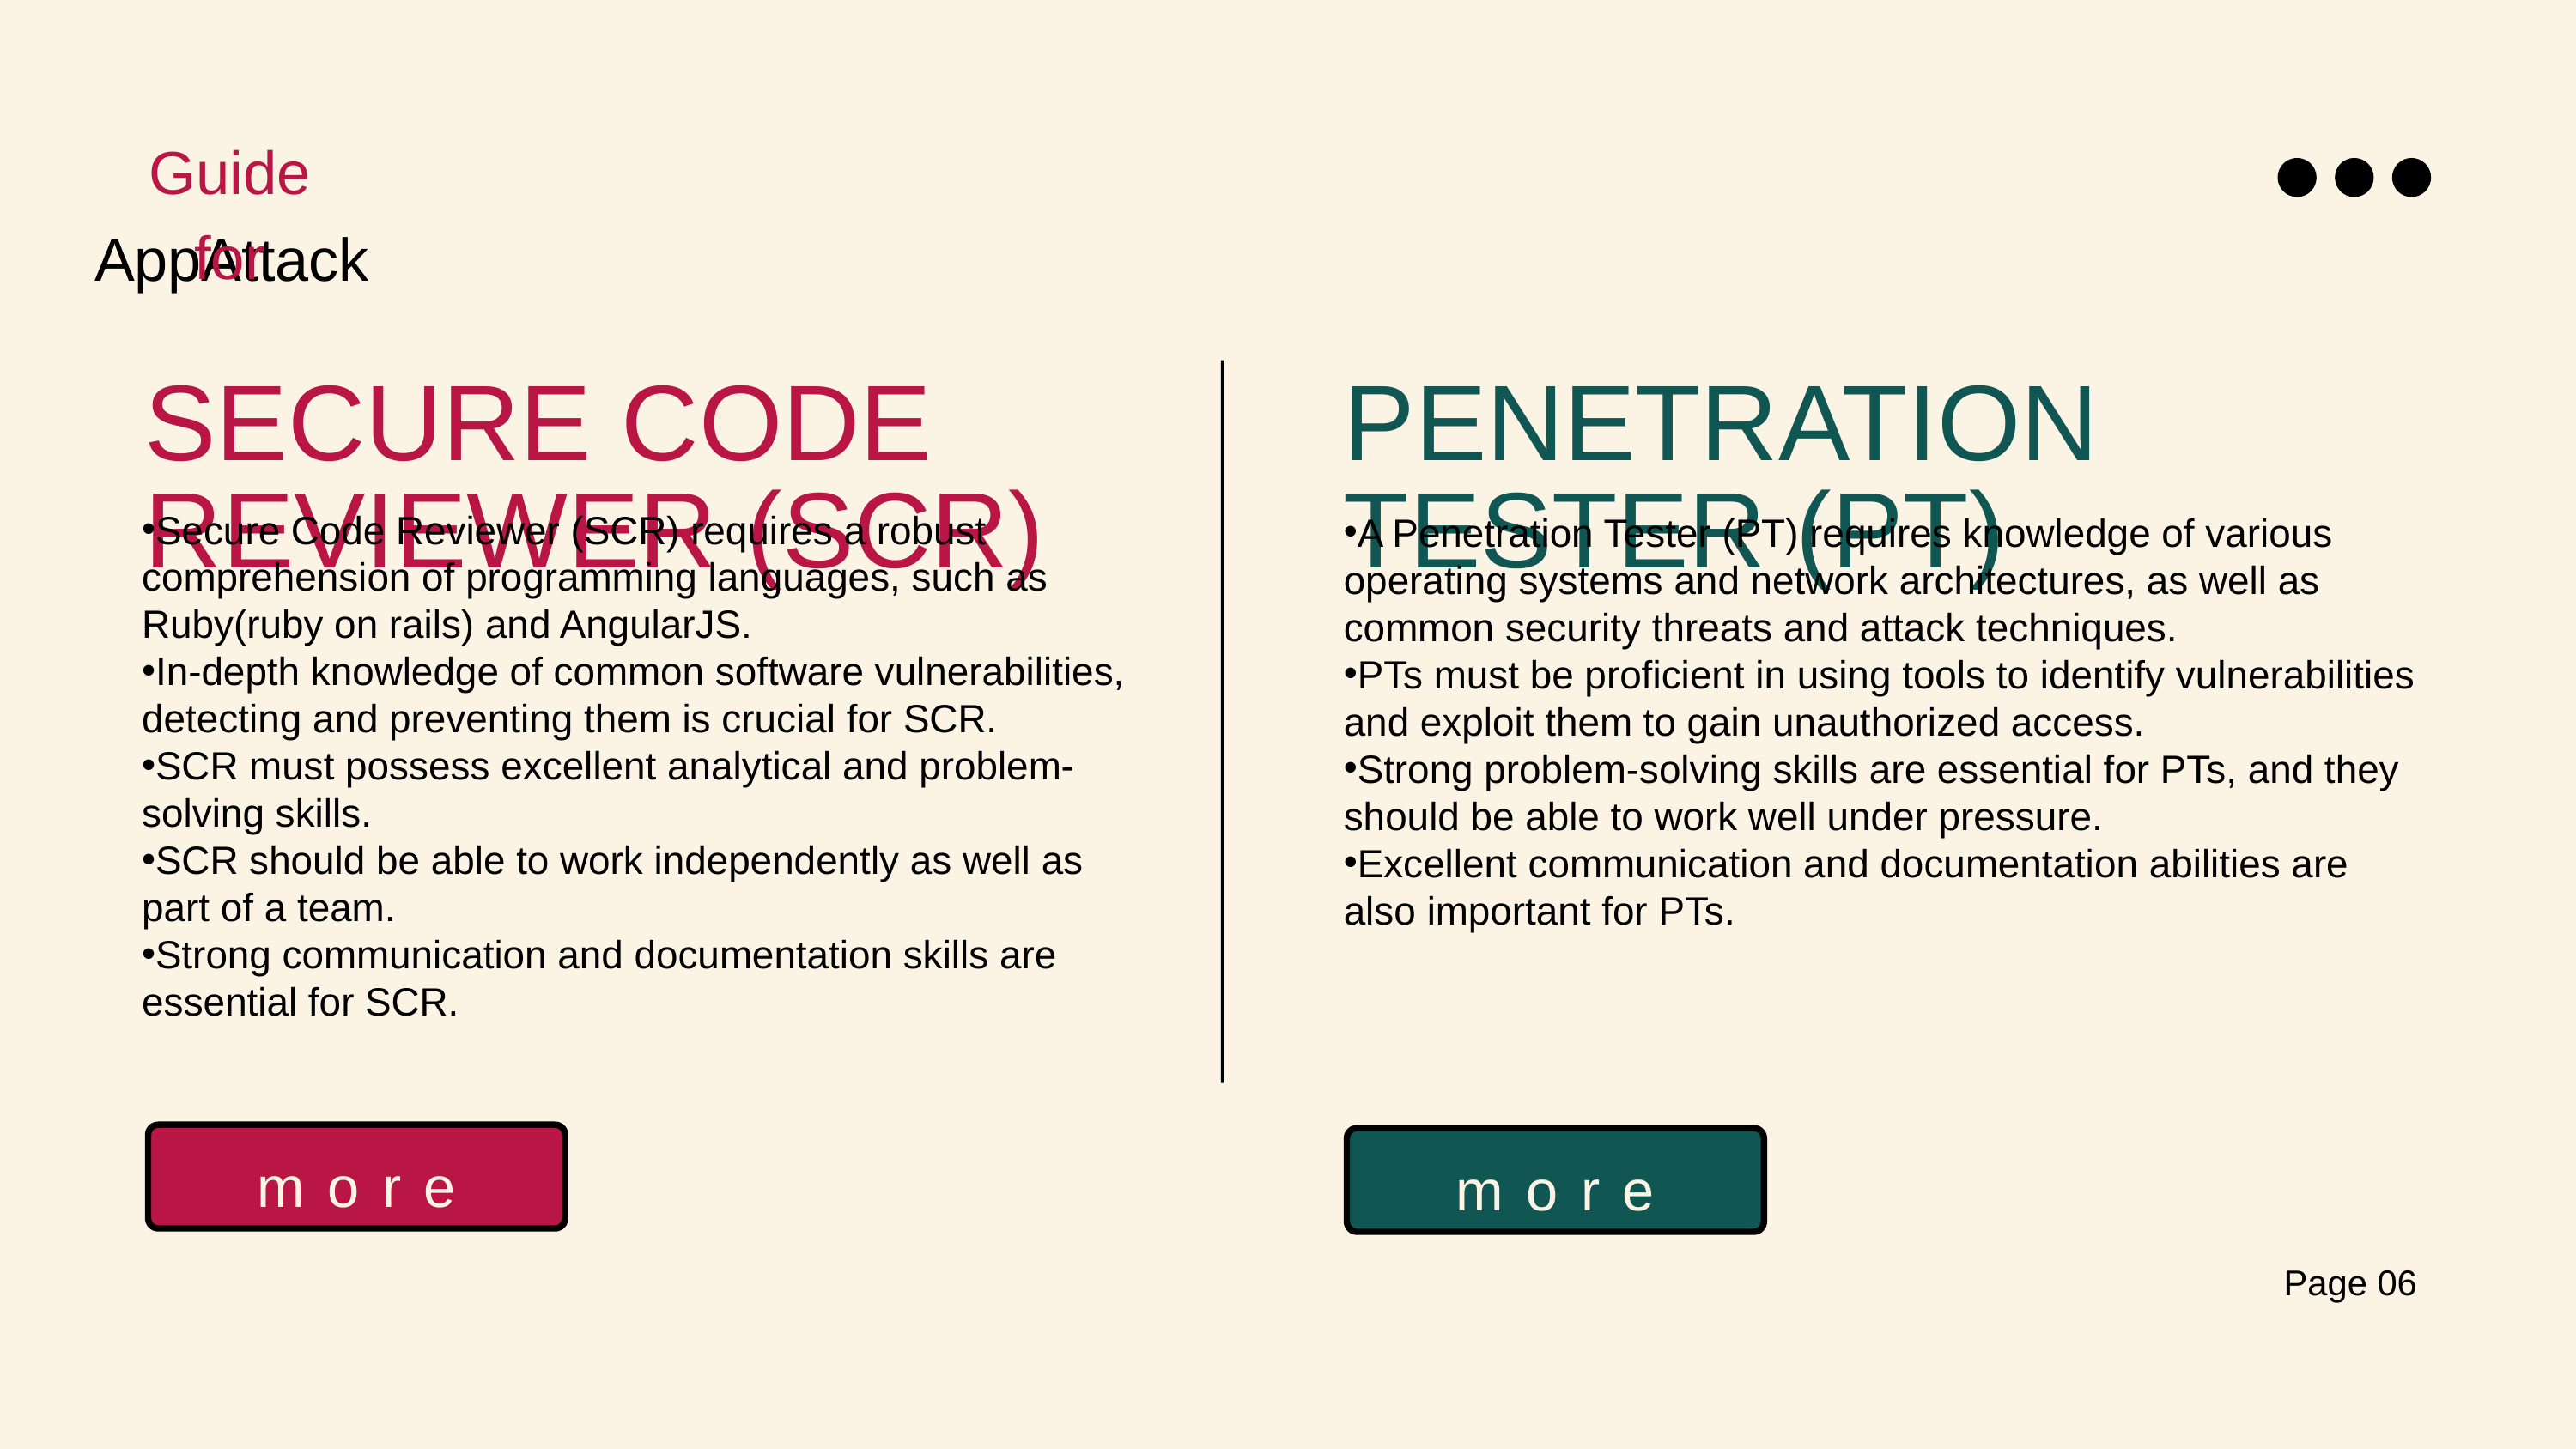

Guide for
                             AppAttack

SECURE CODE REVIEWER (SCR)
PENETRATION TESTER (PT)
Secure Code Reviewer (SCR) requires a robust comprehension of programming languages, such as Ruby(ruby on rails) and AngularJS.
In-depth knowledge of common software vulnerabilities, detecting and preventing them is crucial for SCR.
SCR must possess excellent analytical and problem-solving skills.
SCR should be able to work independently as well as part of a team.
Strong communication and documentation skills are essential for SCR.

A Penetration Tester (PT) requires knowledge of various operating systems and network architectures, as well as common security threats and attack techniques.
PTs must be proficient in using tools to identify vulnerabilities and exploit them to gain unauthorized access.
Strong problem-solving skills are essential for PTs, and they should be able to work well under pressure.
Excellent communication and documentation abilities are also important for PTs.

more

more
Page 06